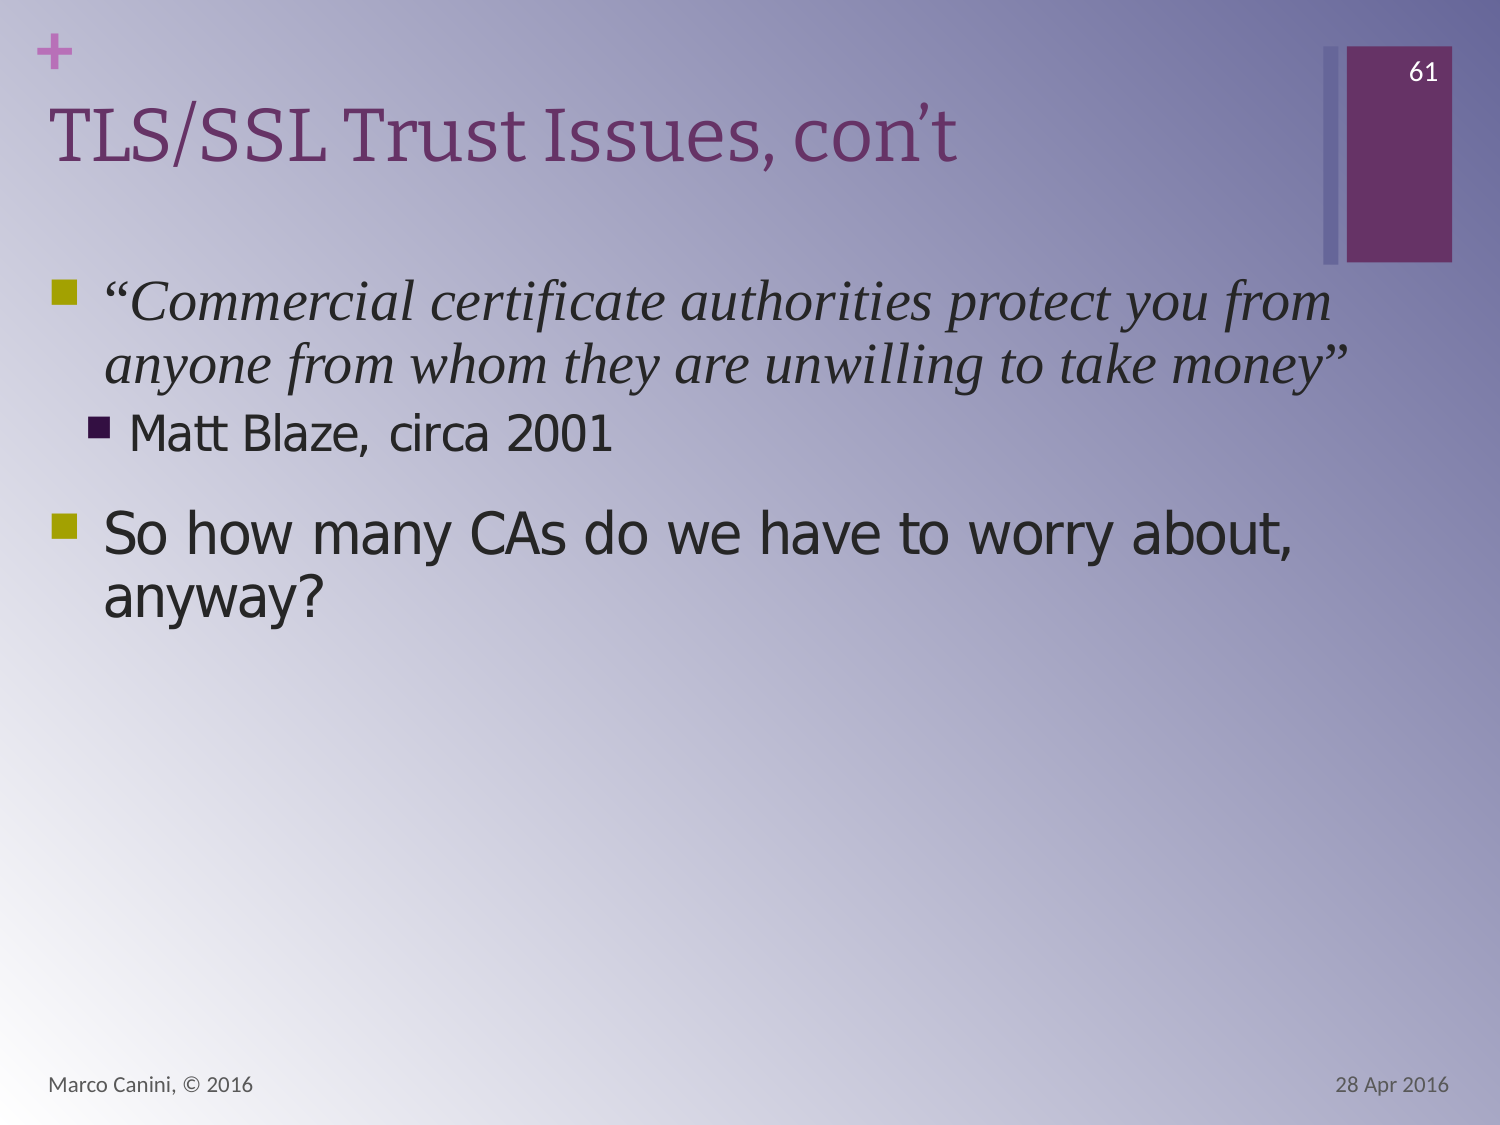

61
# TLS/SSL Trust Issues, con’t
“Commercial certificate authorities protect you from anyone from whom they are unwilling to take money”
Matt Blaze, circa 2001
So how many CAs do we have to worry about, anyway?
Marco Canini, © 2016
28 Apr 2016